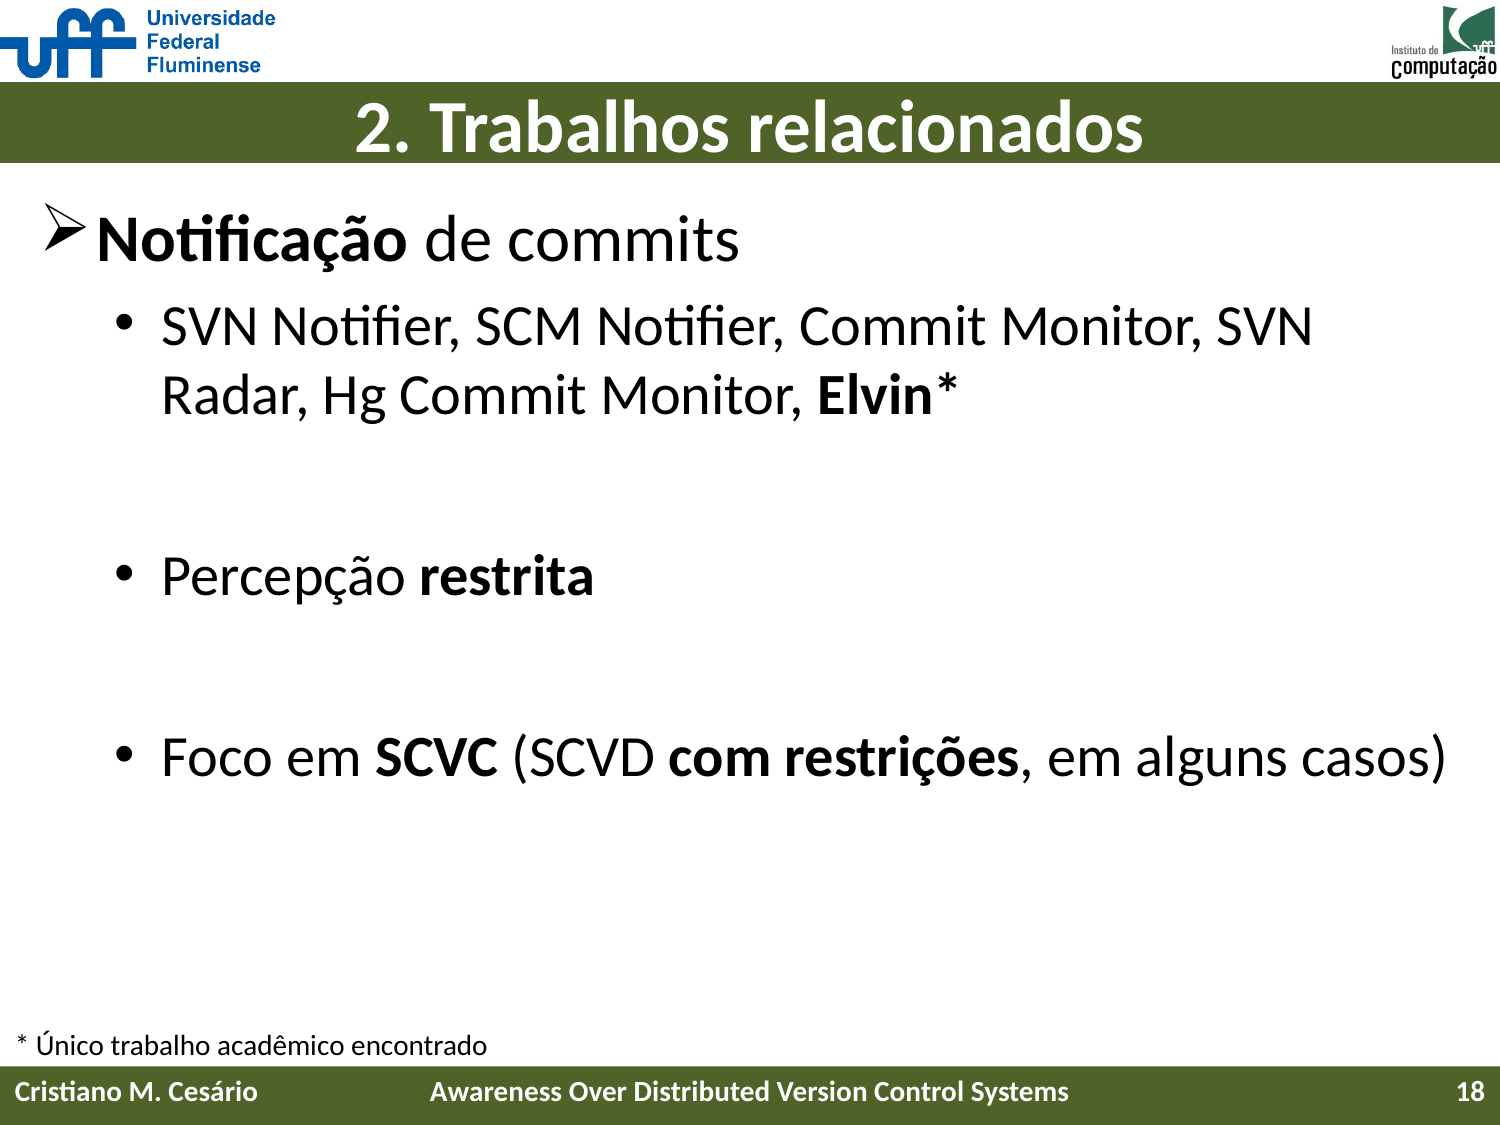

# 2. Trabalhos relacionados
Notificação de commits
SVN Notifier, SCM Notifier, Commit Monitor, SVN Radar, Hg Commit Monitor, Elvin*

Percepção restrita

Foco em SCVC (SCVD com restrições, em alguns casos)
* Único trabalho acadêmico encontrado
Cristiano M. Cesário
Awareness Over Distributed Version Control Systems
18